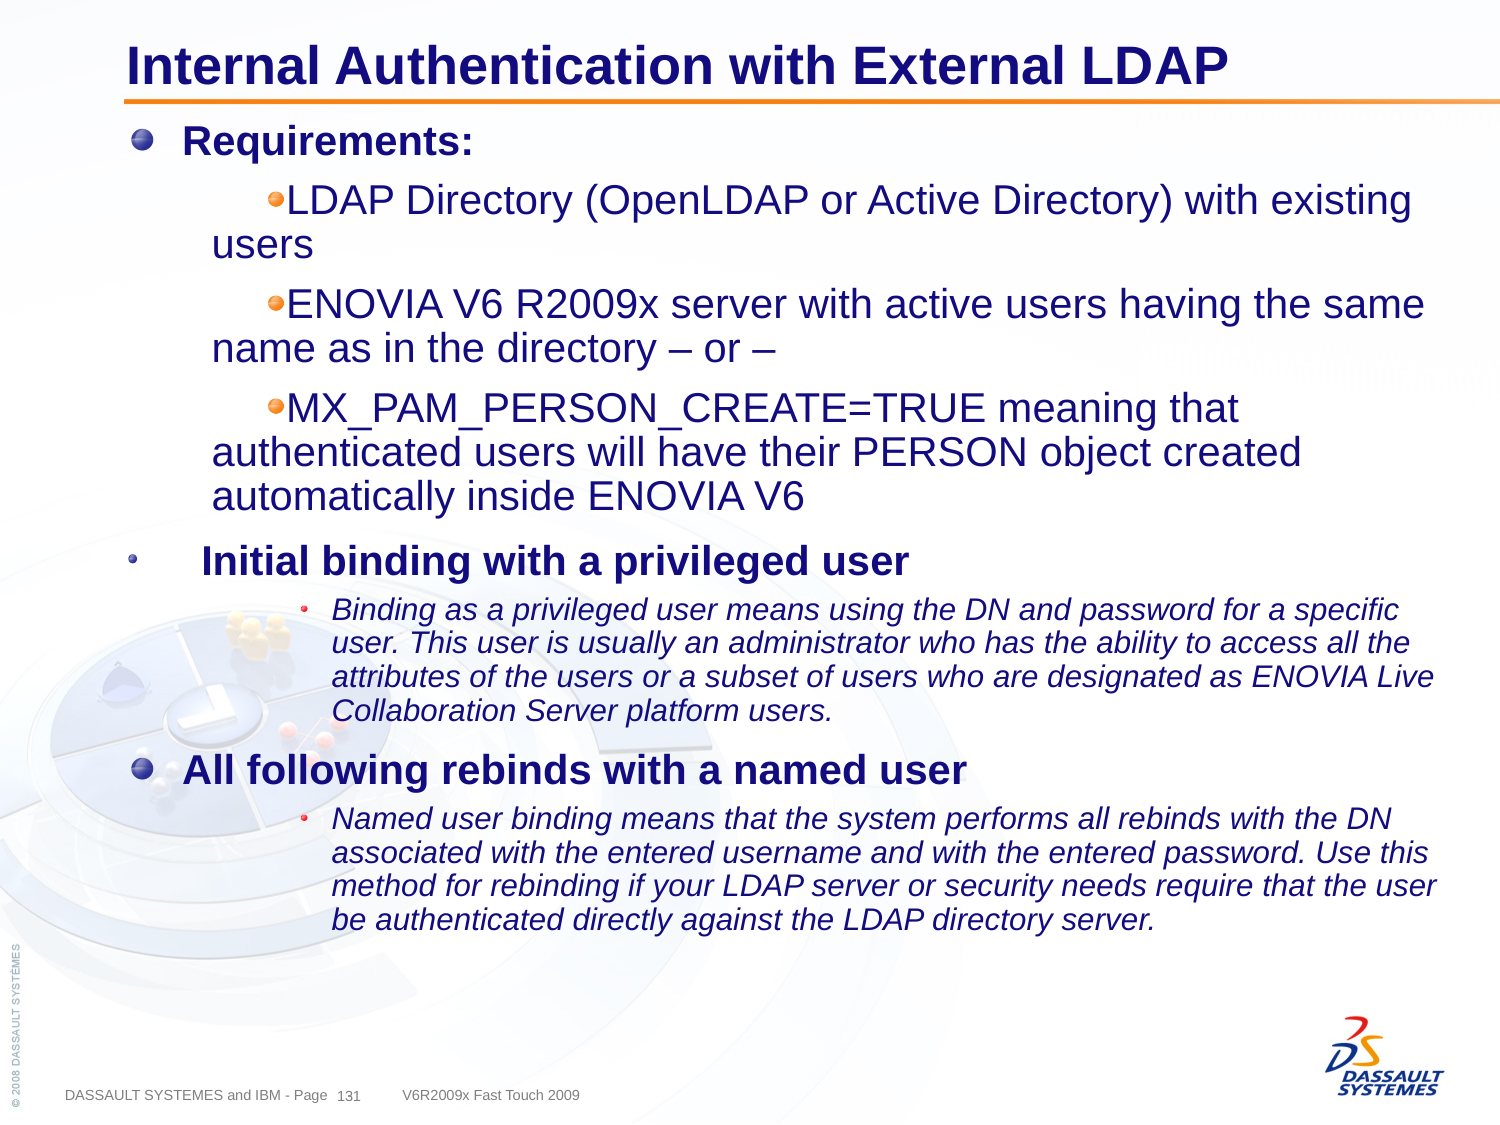

# Internal Authentication with External LDAP
Requirements:
LDAP Directory (OpenLDAP or Active Directory) with existing users
ENOVIA V6 R2009x server with active users having the same name as in the directory – or –
MX_PAM_PERSON_CREATE=TRUE meaning that authenticated users will have their PERSON object created automatically inside ENOVIA V6
    Initial binding with a privileged user
Binding as a privileged user means using the DN and password for a specific user. This user is usually an administrator who has the ability to access all the attributes of the users or a subset of users who are designated as ENOVIA Live Collaboration Server platform users.
All following rebinds with a named user
Named user binding means that the system performs all rebinds with the DN associated with the entered username and with the entered password. Use this method for rebinding if your LDAP server or security needs require that the user be authenticated directly against the LDAP directory server.